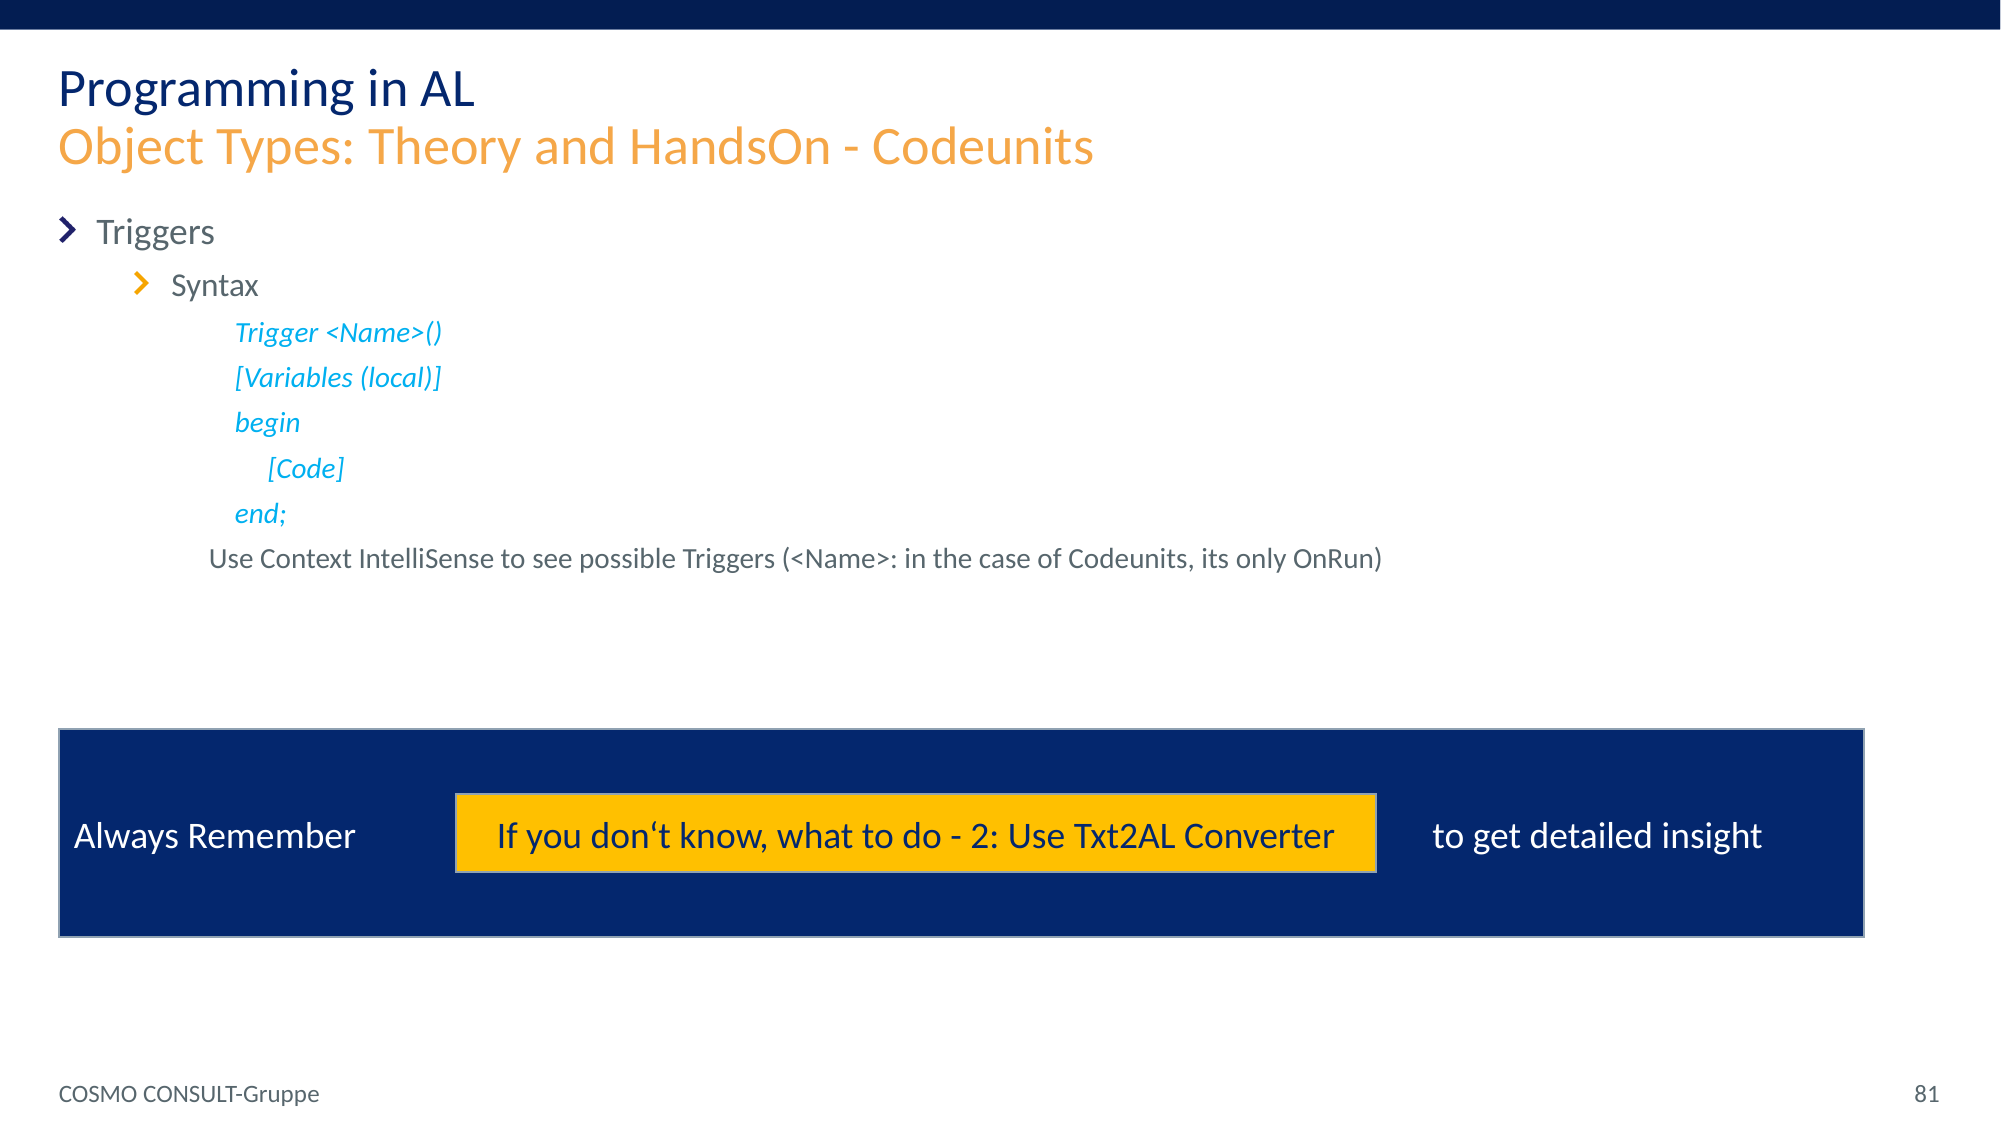

Programming in AL
Object Types: Theory and HandsOn - Codeunits

Triggers
Syntax
    Trigger <Name>()
    [Variables (local)]
    begin
         [Code]
    end;
Use Context IntelliSense to see possible Triggers (<Name>: in the case of Codeunits, its only OnRun)
Always Remember                                                                                                                               to get detailed insight
If you don‘t know, what to do - 2: Use Txt2AL Converter
COSMO CONSULT-Gruppe
 81